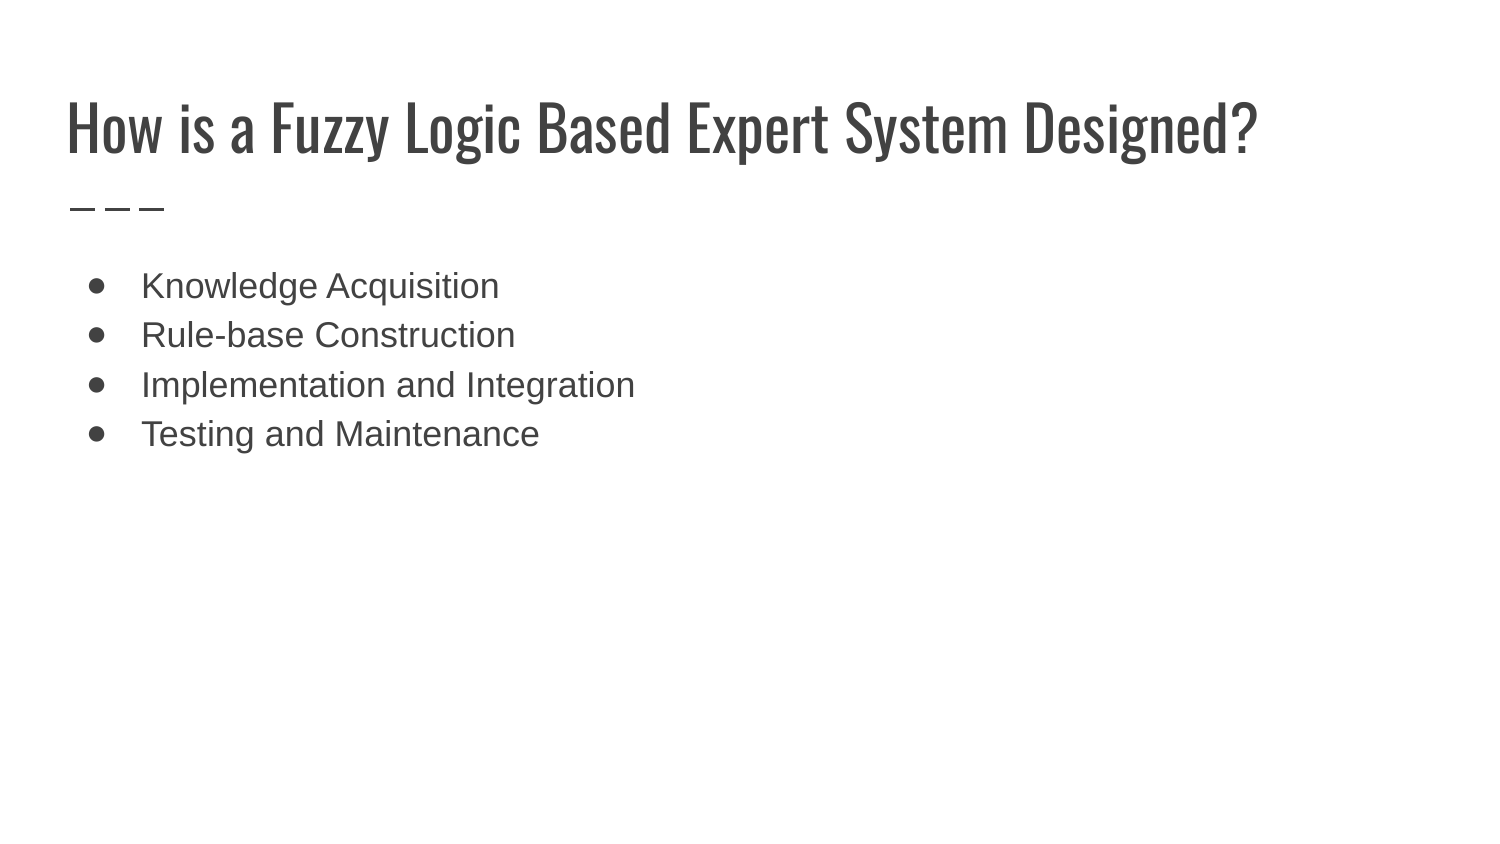

# How is a Fuzzy Logic Based Expert System Designed?
Knowledge Acquisition
Rule-base Construction
Implementation and Integration
Testing and Maintenance